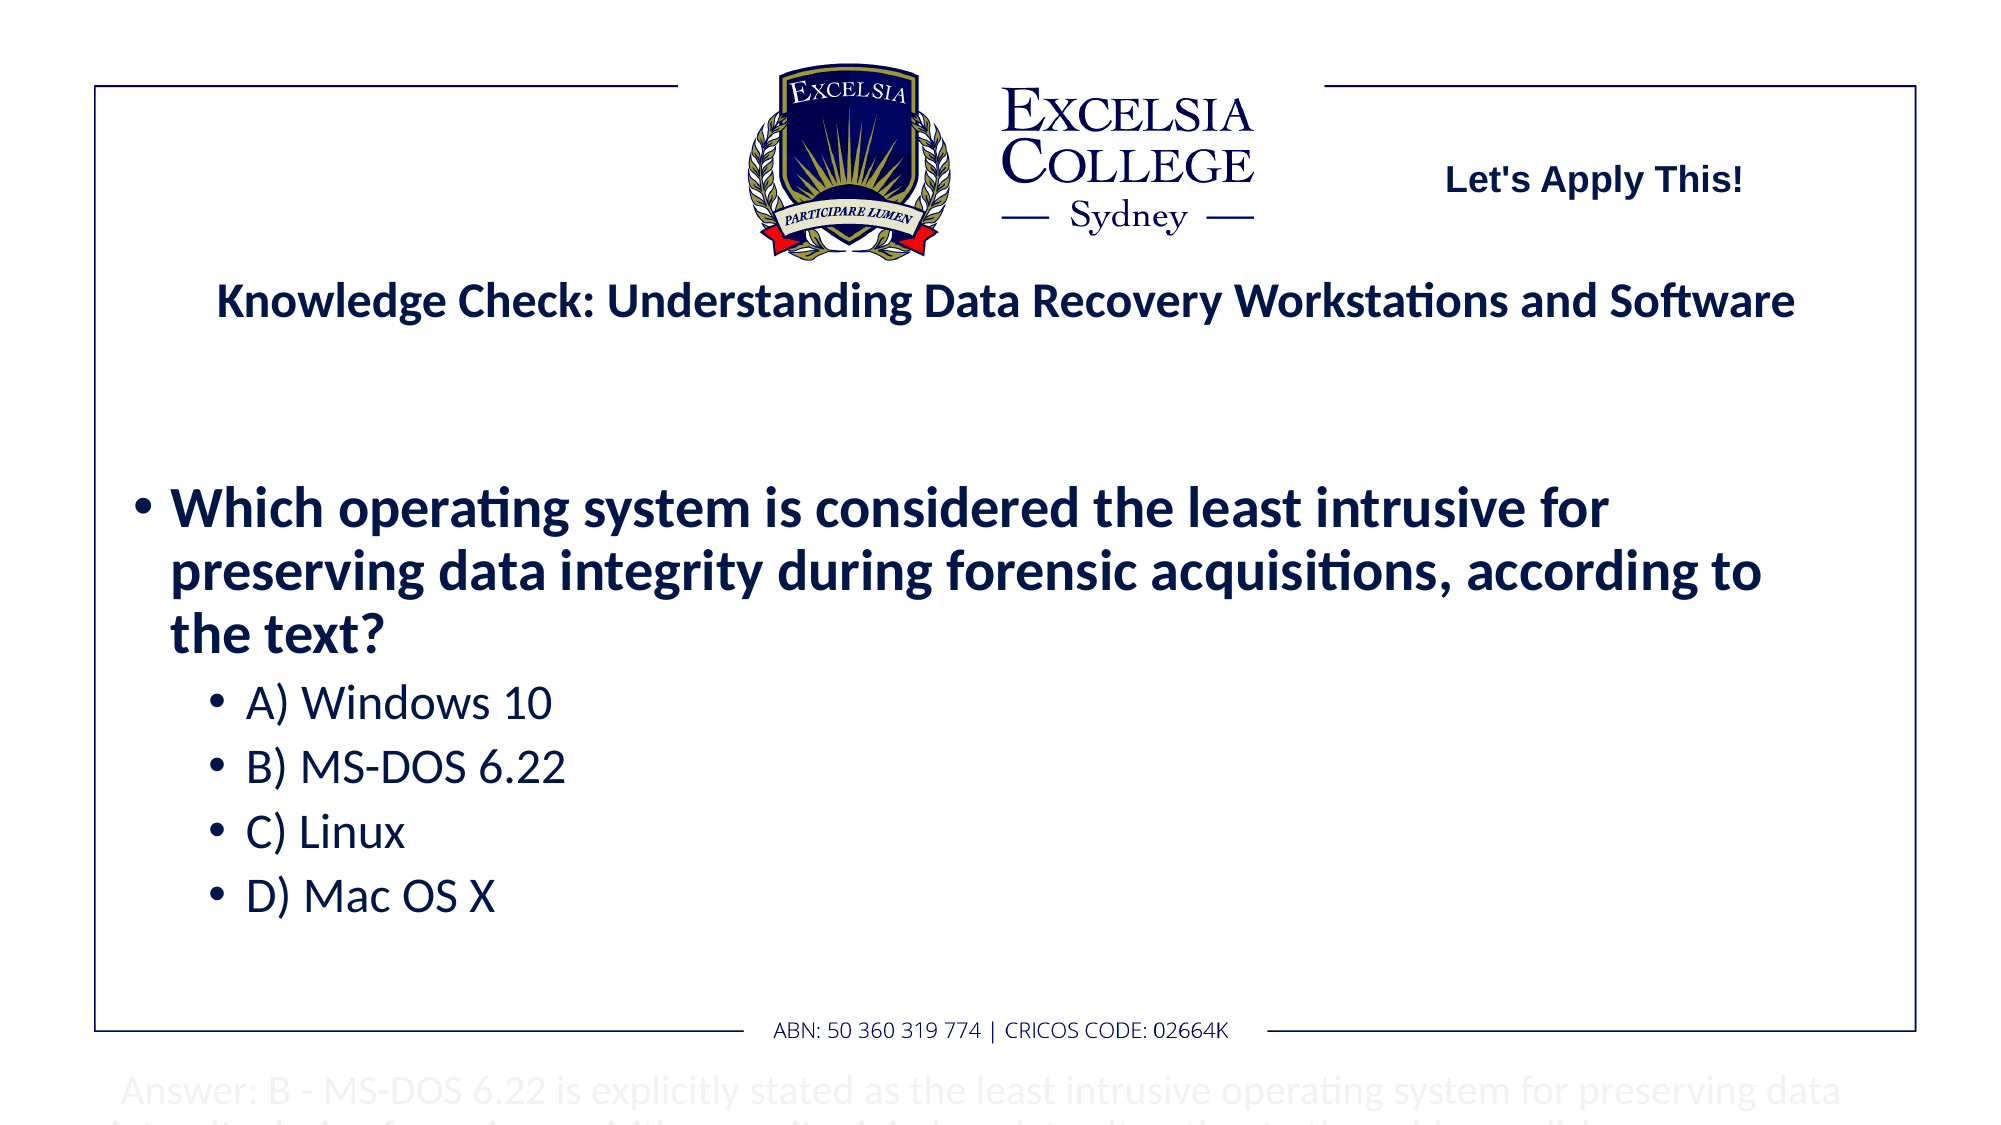

Let's Apply This!
# Knowledge Check: Understanding Data Recovery Workstations and Software

Which operating system is considered the least intrusive for preserving data integrity during forensic acquisitions, according to the text?
A) Windows 10
B) MS-DOS 6.22
C) Linux
D) Mac OS X

 Answer: B - MS-DOS 6.22 is explicitly stated as the least intrusive operating system for preserving data integrity during forensic acquisitions, as it minimizes data alteration to the evidence disk.